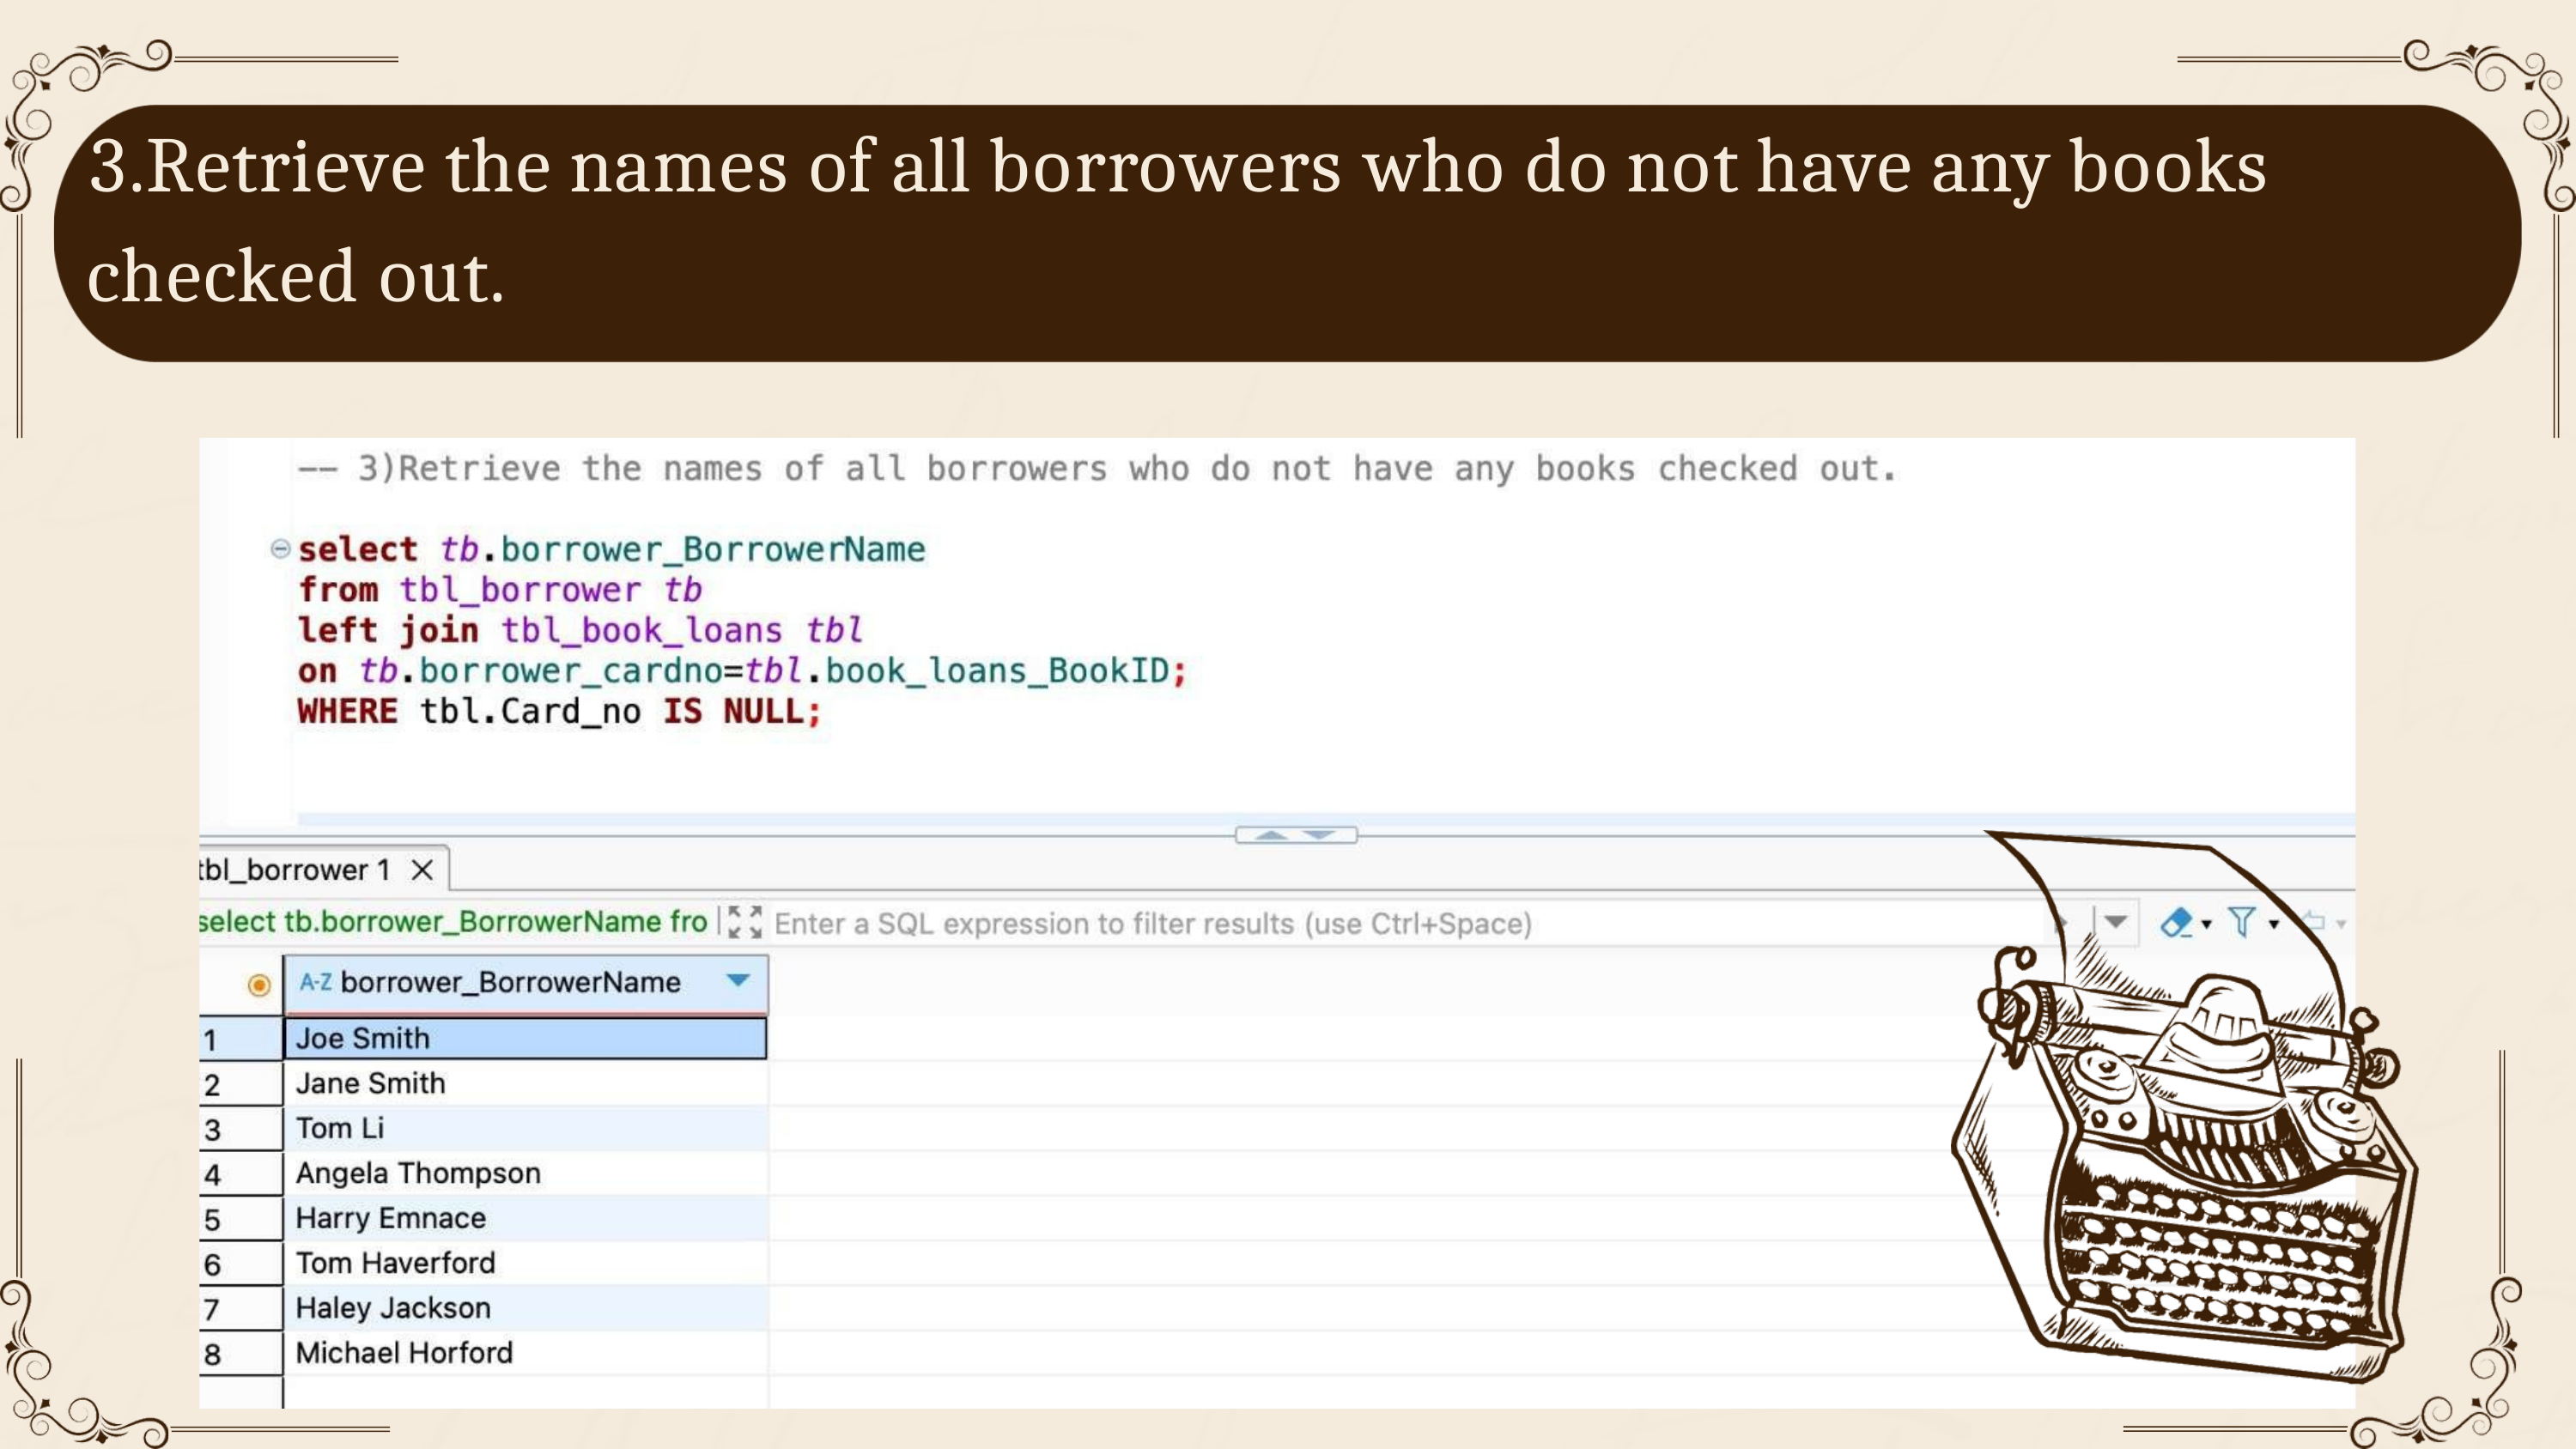

3.Retrieve the names of all borrowers who do not have any books checked out.